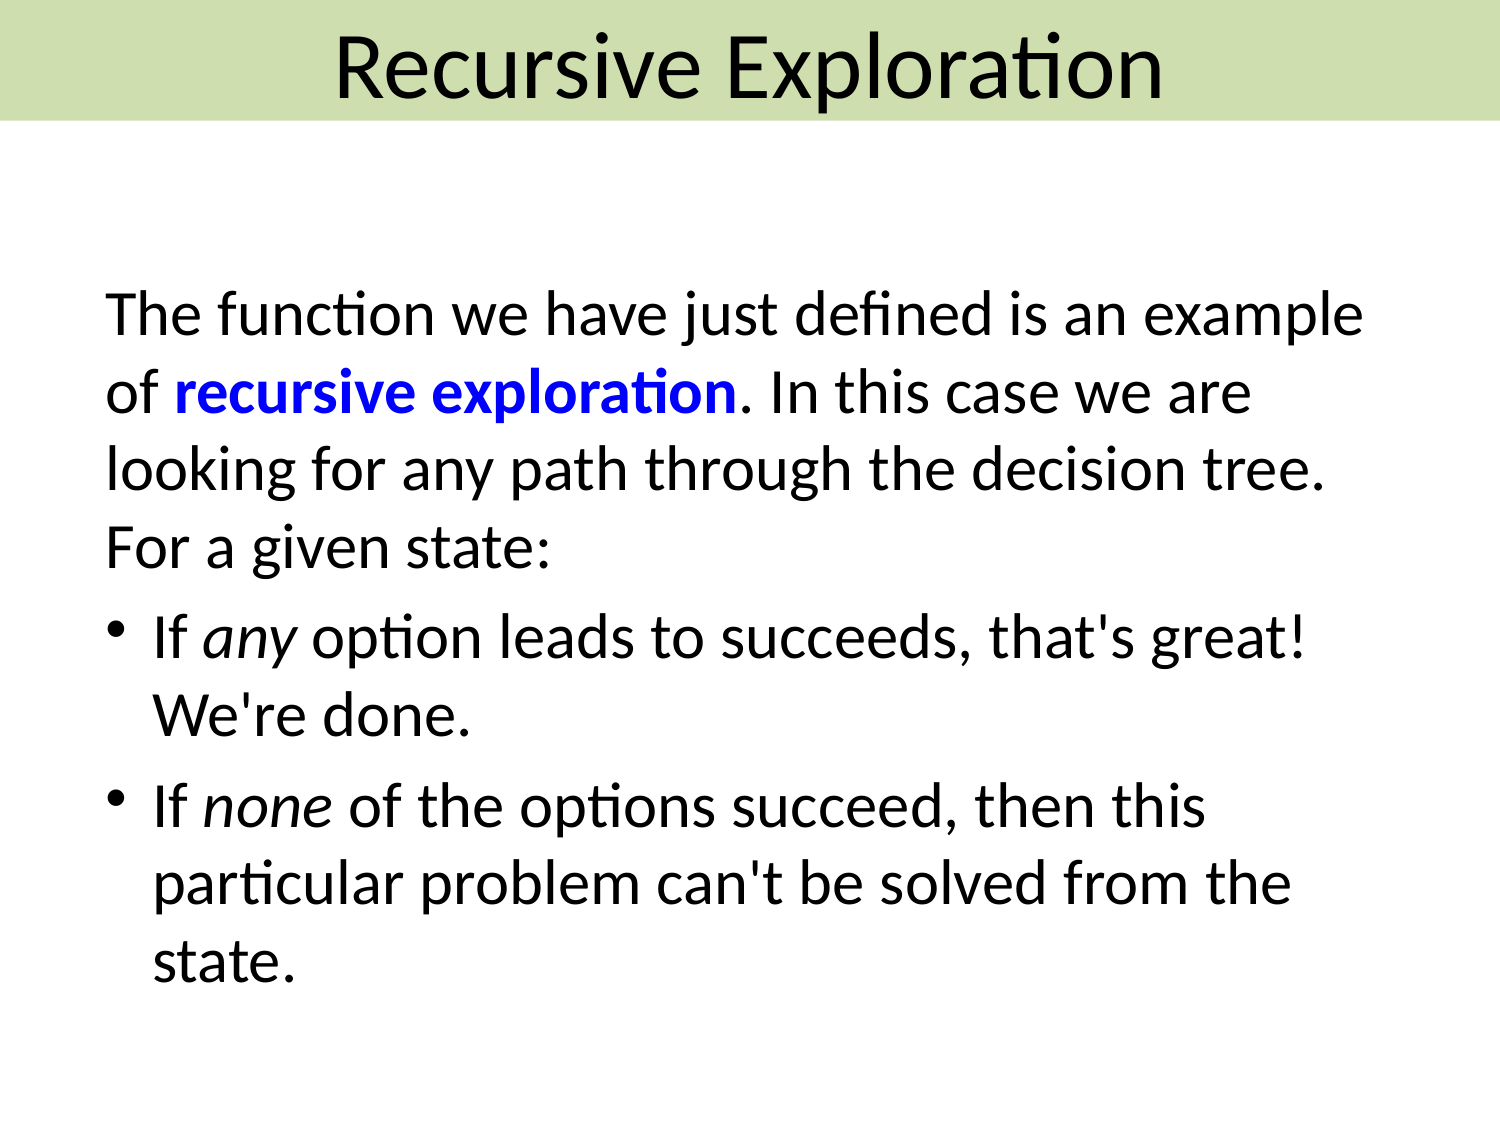

Recursive Exploration
The function we have just defined is an example of recursive exploration. In this case we are looking for any path through the decision tree. For a given state:
If any option leads to succeeds, that's great!  We're done.
If none of the options succeed, then this particular problem can't be solved from the state.